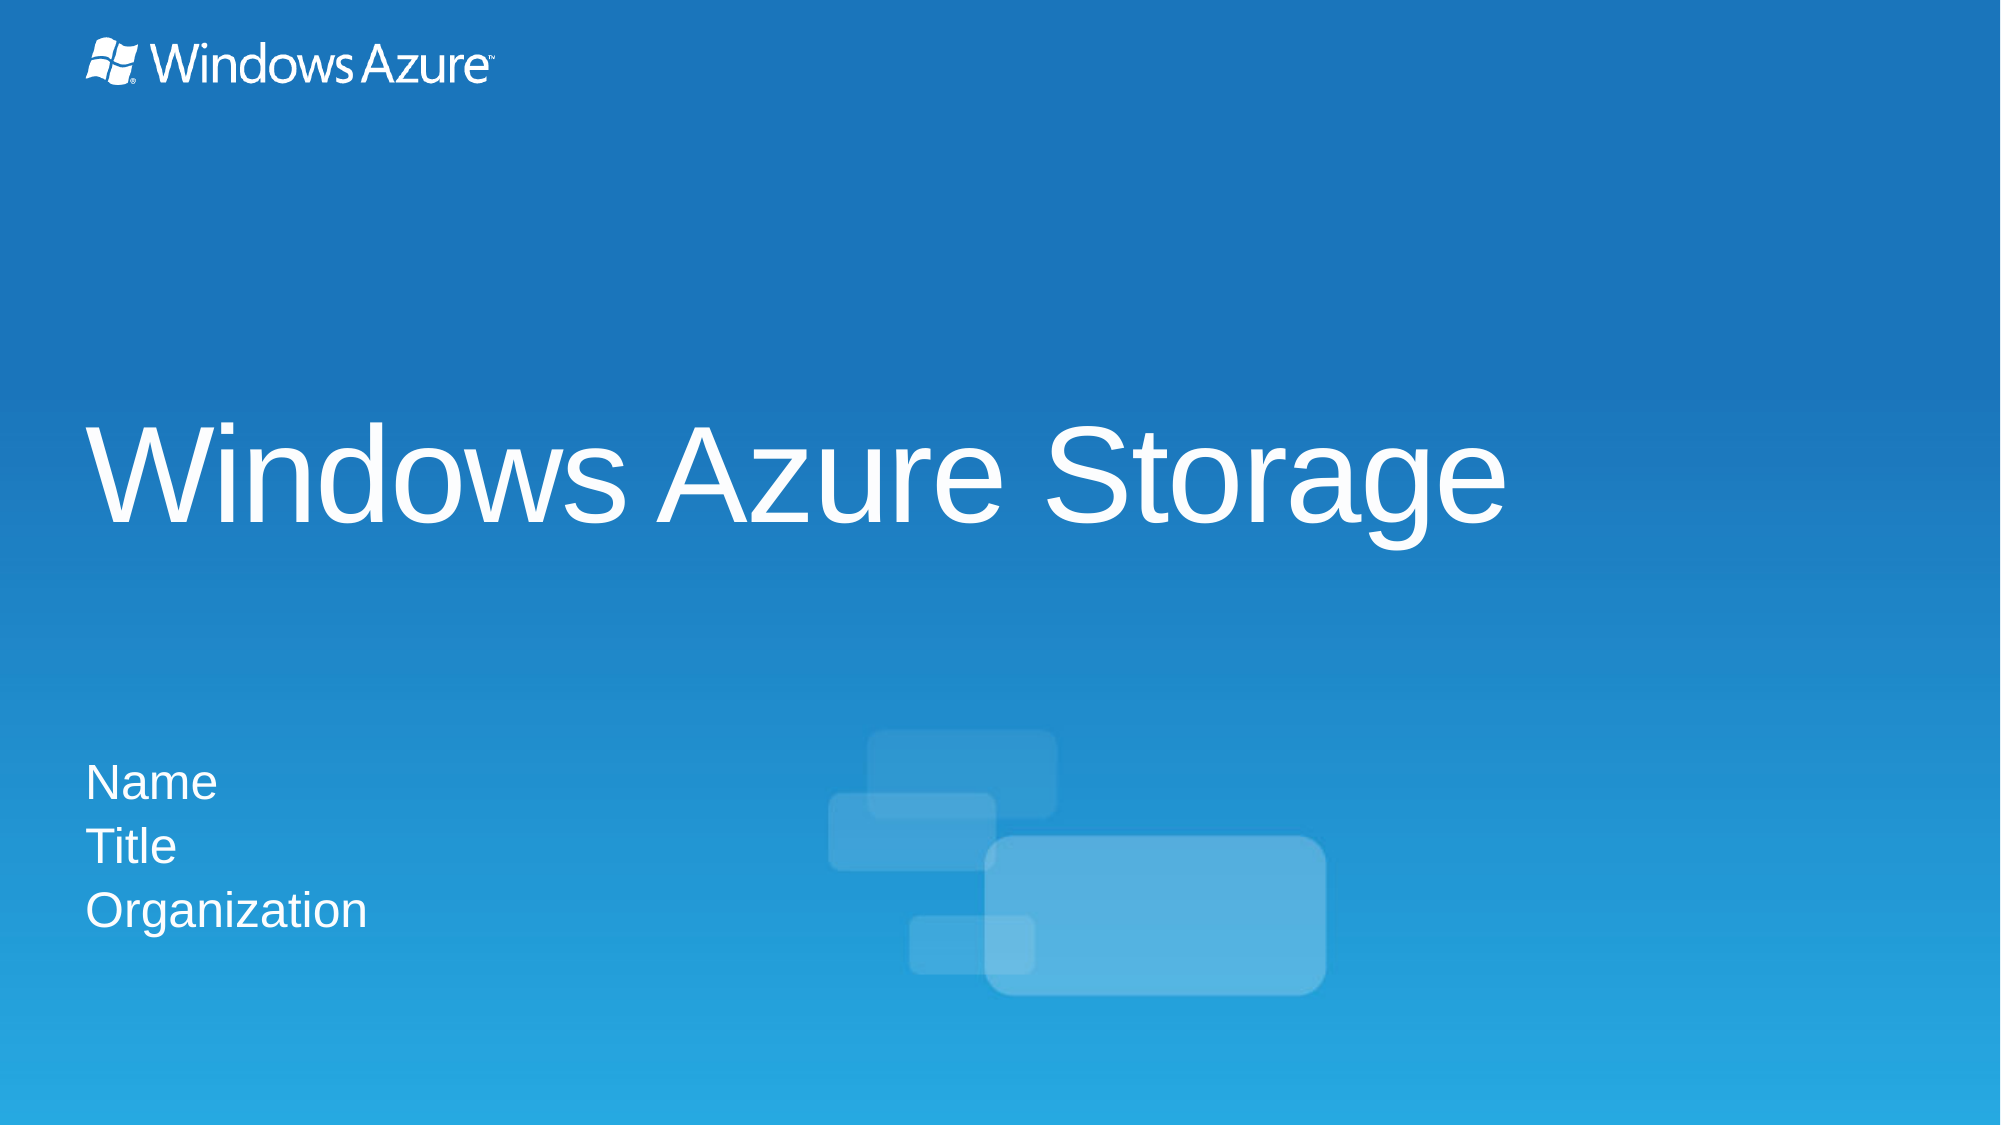

# Windows Azure Storage
Name
Title
Organization